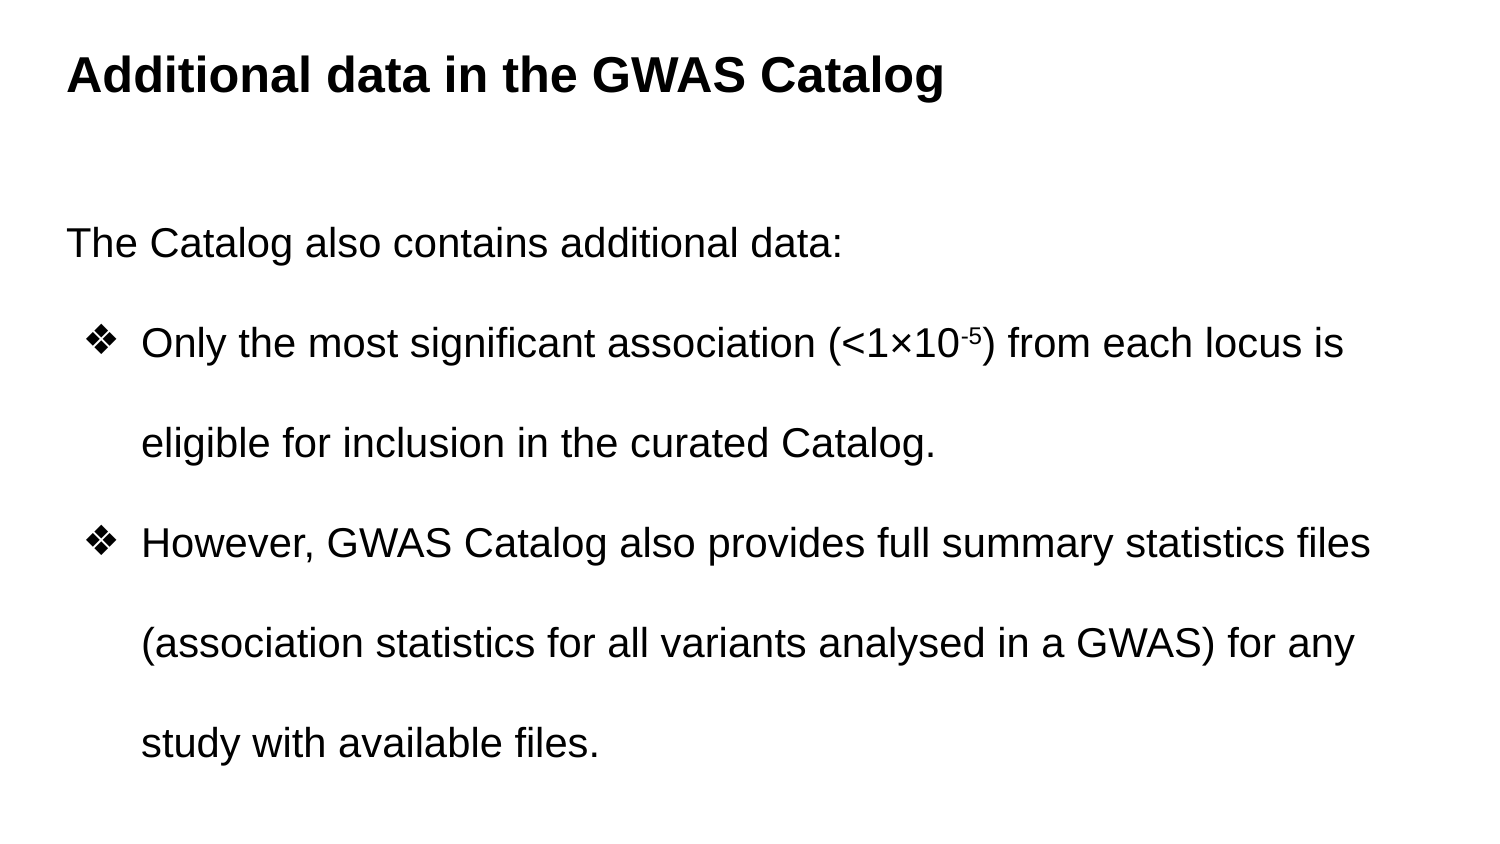

# Additional data in the GWAS Catalog
The Catalog also contains additional data:
Only the most significant association (<1×10-5) from each locus is eligible for inclusion in the curated Catalog.
However, GWAS Catalog also provides full summary statistics files (association statistics for all variants analysed in a GWAS) for any study with available files.